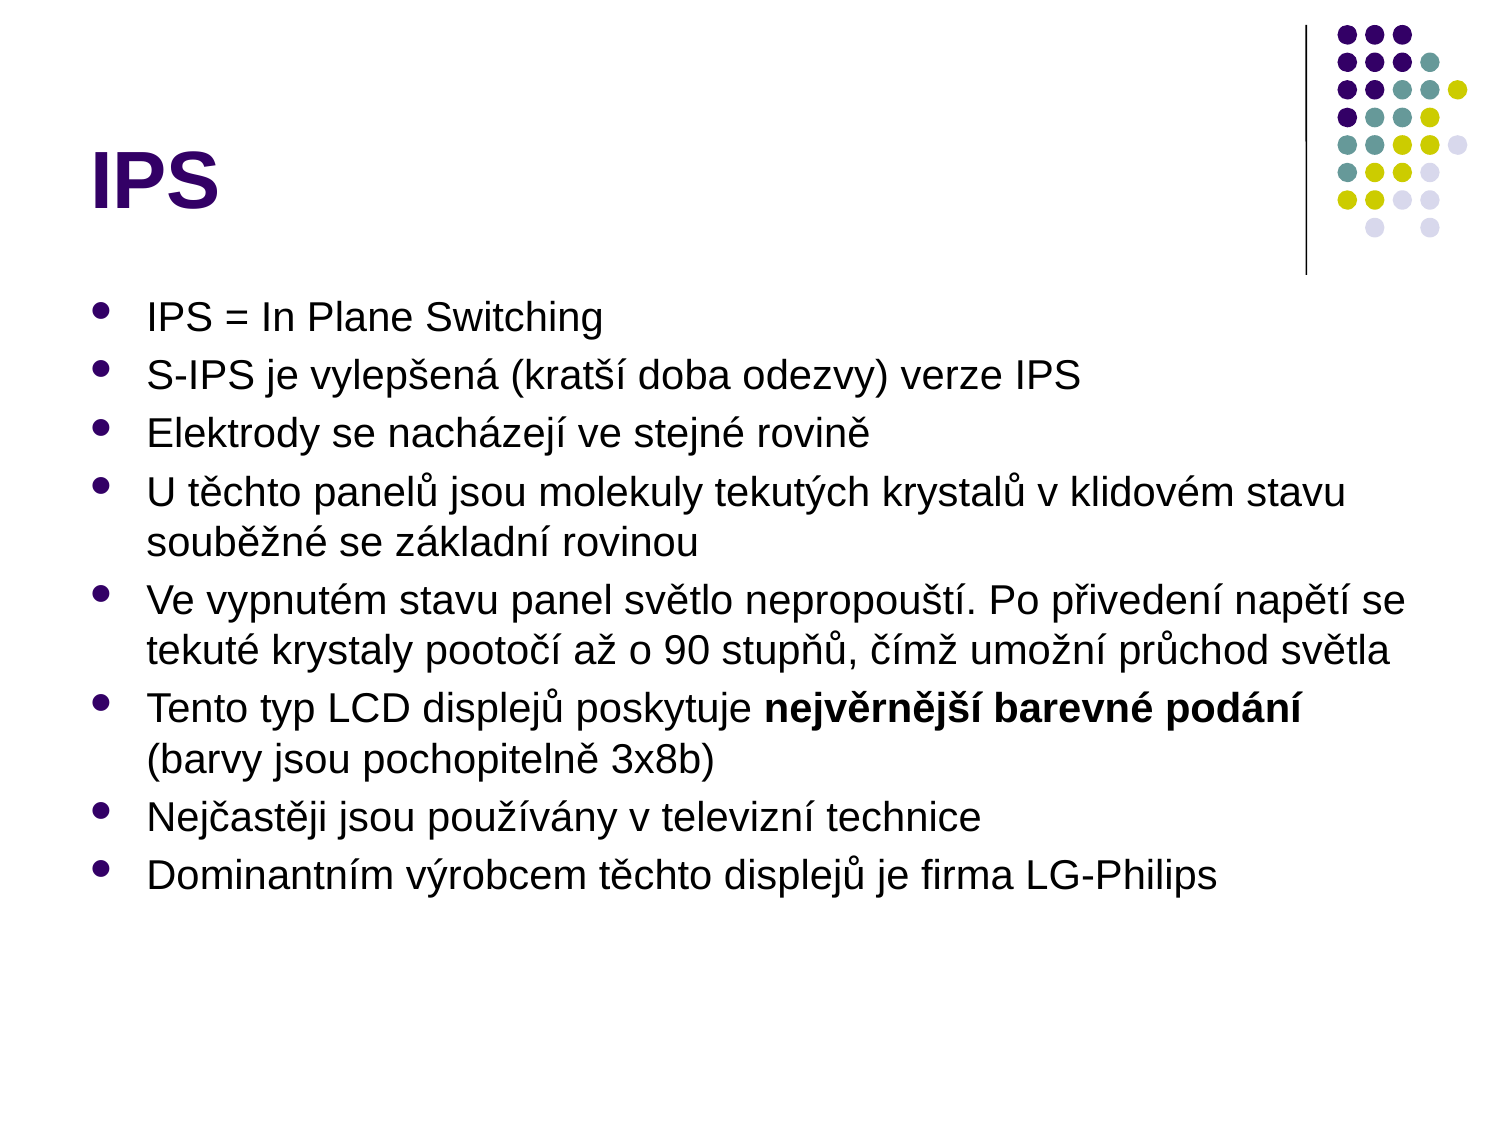

# IPS
IPS = In Plane Switching
S-IPS je vylepšená (kratší doba odezvy) verze IPS
Elektrody se nacházejí ve stejné rovině
U těchto panelů jsou molekuly tekutých krystalů v klidovém stavu souběžné se základní rovinou
Ve vypnutém stavu panel světlo nepropouští. Po přivedení napětí se tekuté krystaly pootočí až o 90 stupňů, čímž umožní průchod světla
Tento typ LCD displejů poskytuje nejvěrnější barevné podání (barvy jsou pochopitelně 3x8b)
Nejčastěji jsou používány v televizní technice
Dominantním výrobcem těchto displejů je firma LG-Philips